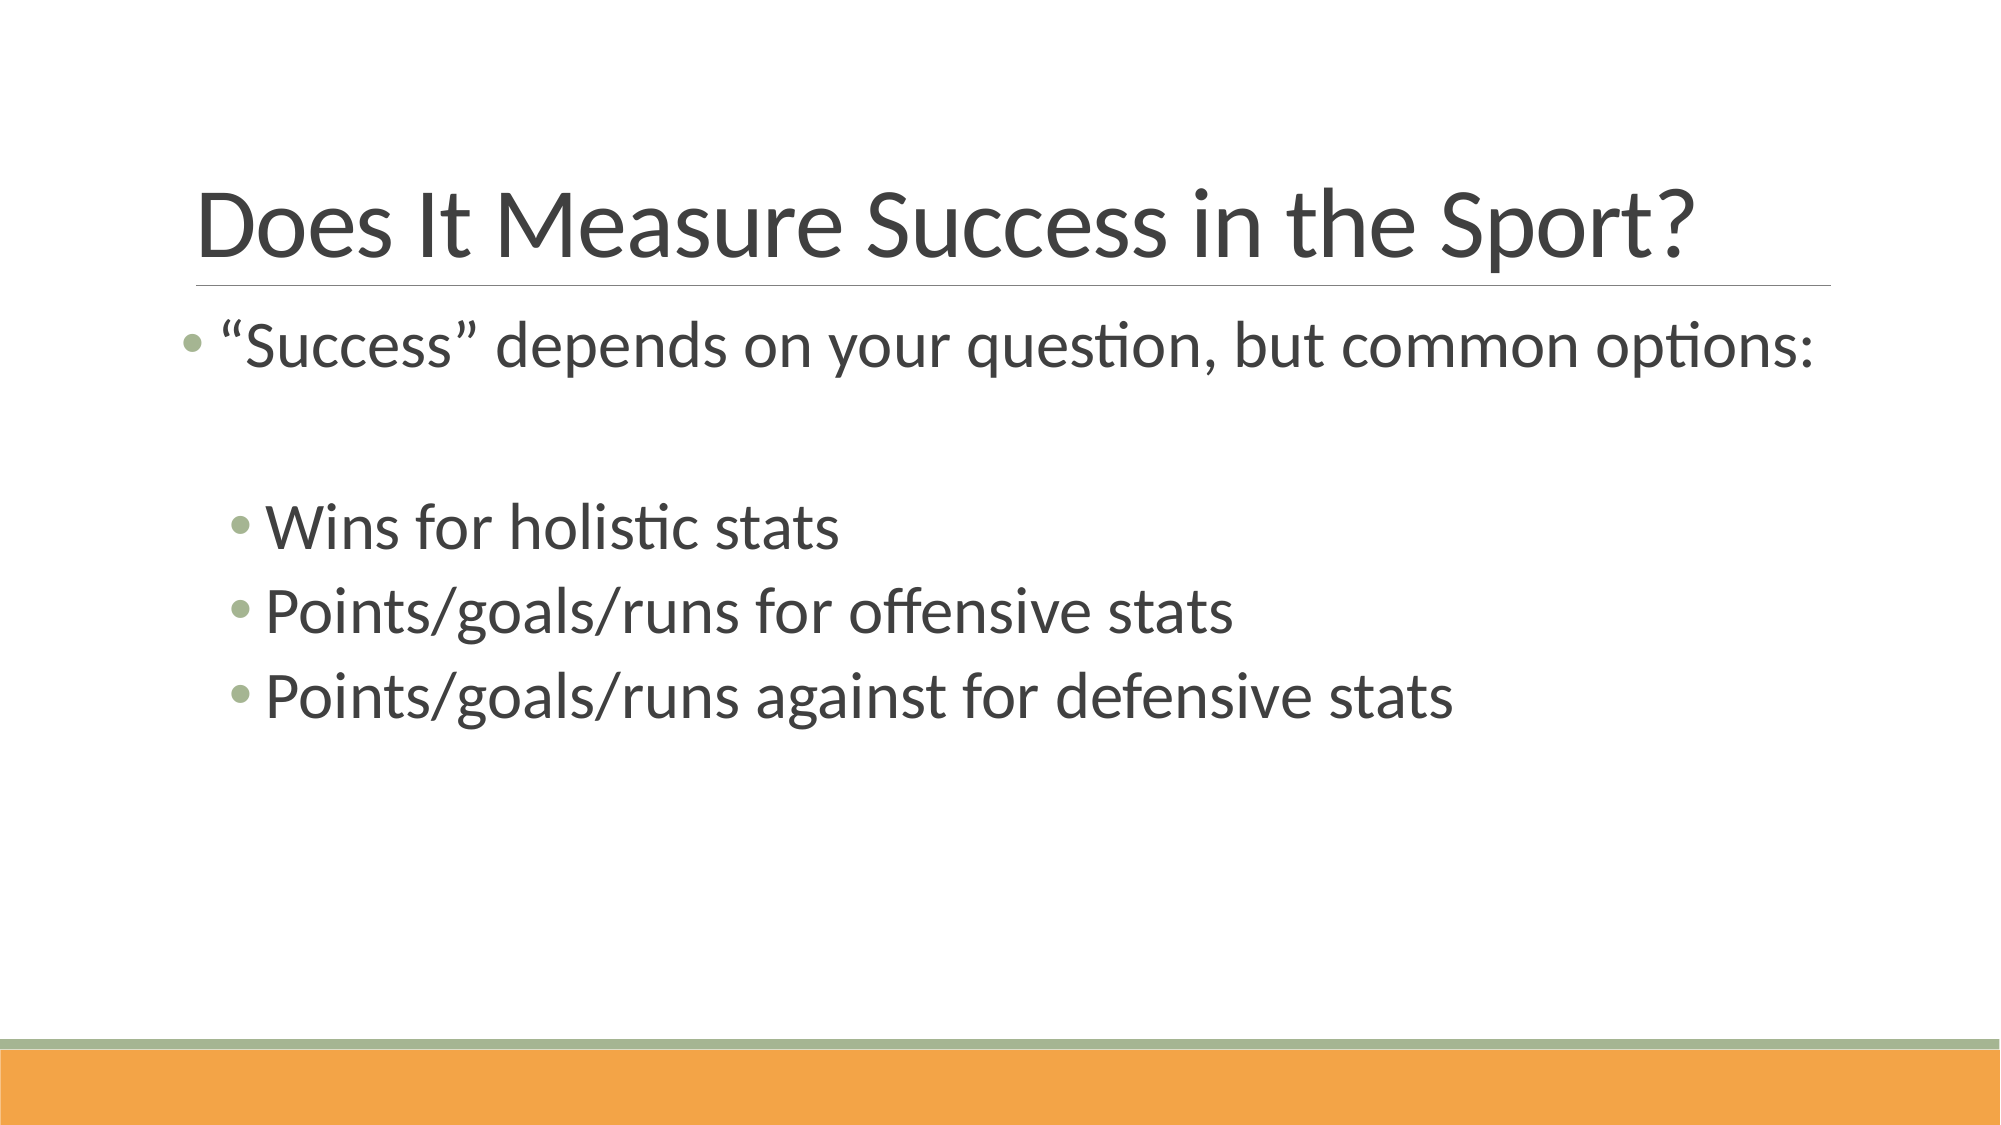

# Does It Measure Success in the Sport?
“Success” depends on your question, but common options:

Wins for holistic stats
Points/goals/runs for offensive stats
Points/goals/runs against for defensive stats